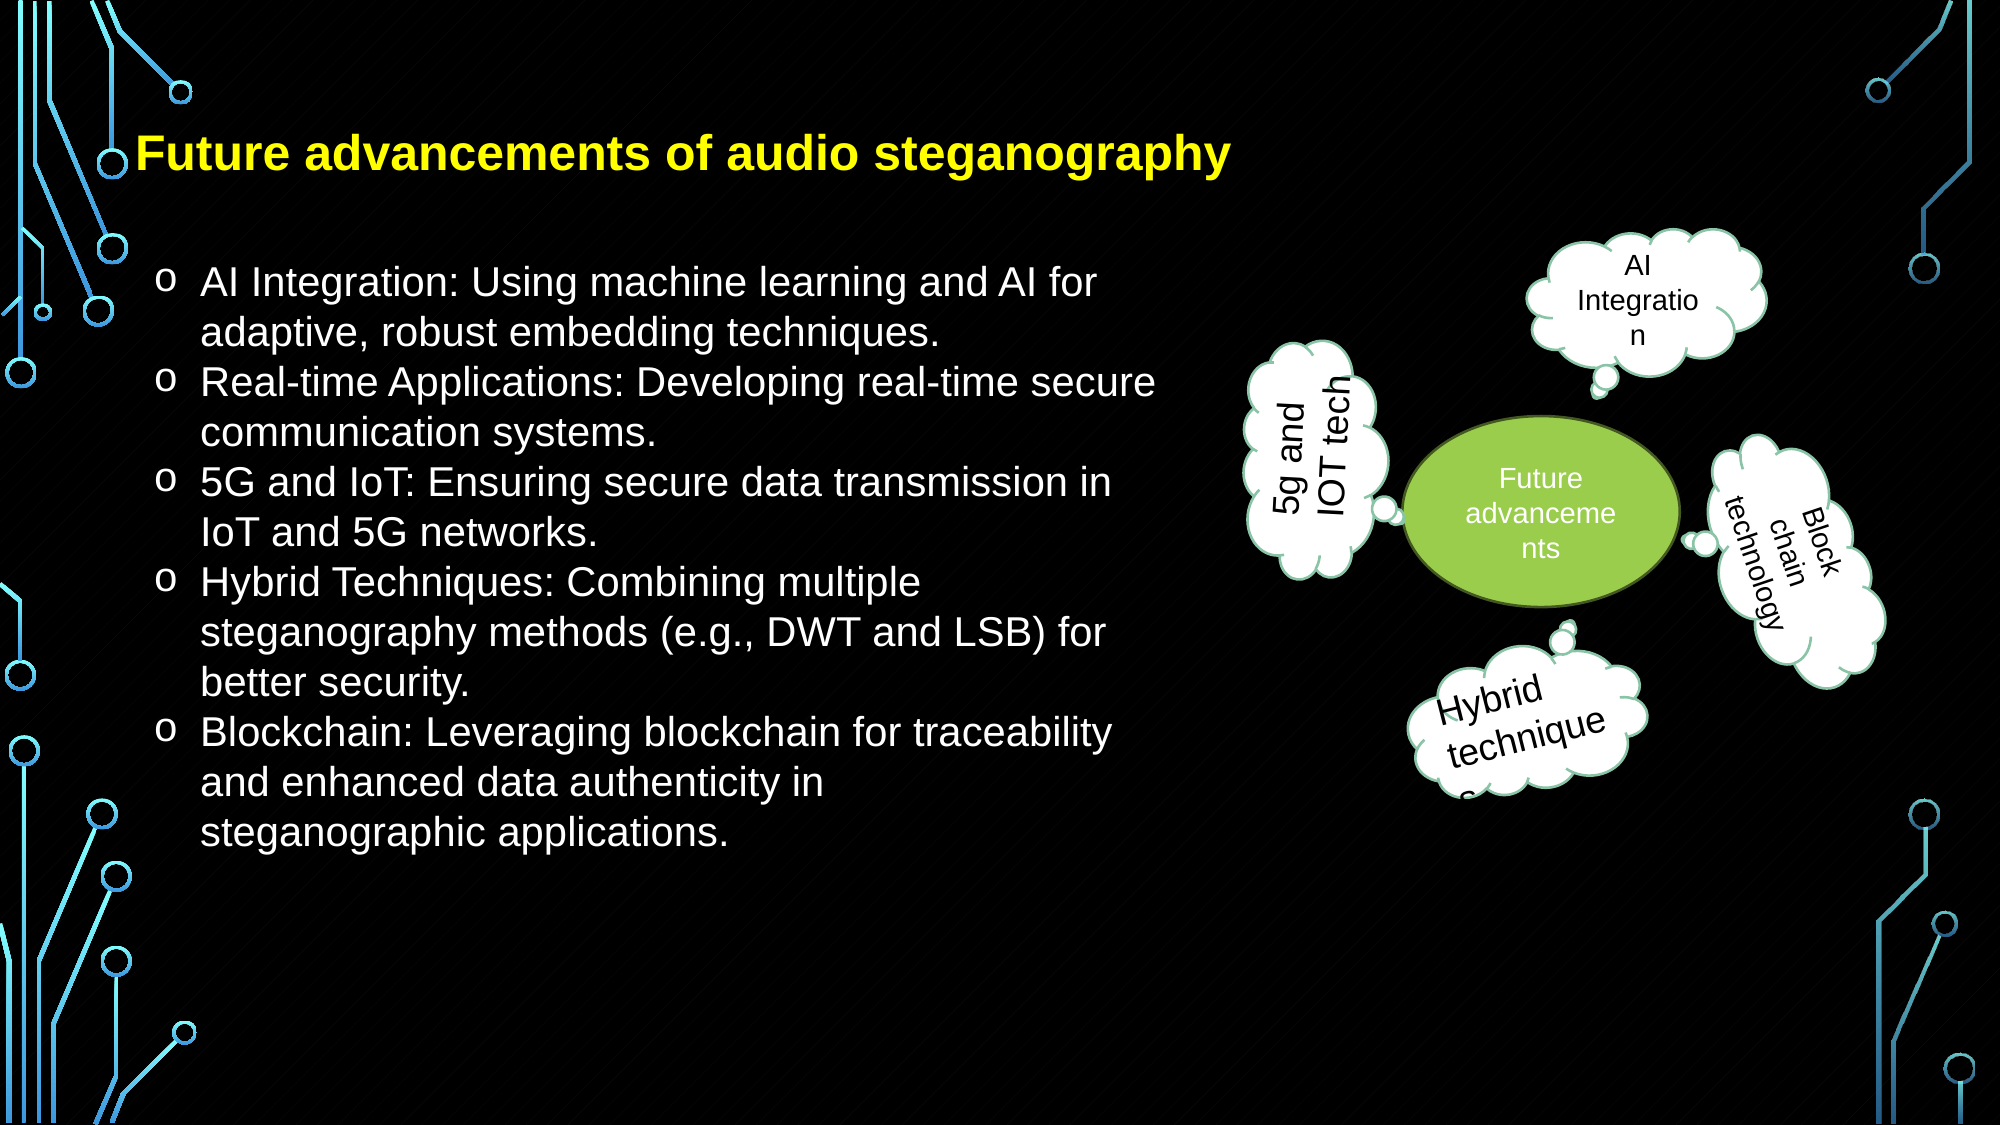

Future advancements of audio steganography
AI Integration
AI Integration: Using machine learning and AI for adaptive, robust embedding techniques.
Real-time Applications: Developing real-time secure communication systems.
5G and IoT: Ensuring secure data transmission in IoT and 5G networks.
Hybrid Techniques: Combining multiple steganography methods (e.g., DWT and LSB) for better security.
Blockchain: Leveraging blockchain for traceability and enhanced data authenticity in steganographic applications.
5g and IOT tech

Future advancements
Block chain technology

Hybrid techniques